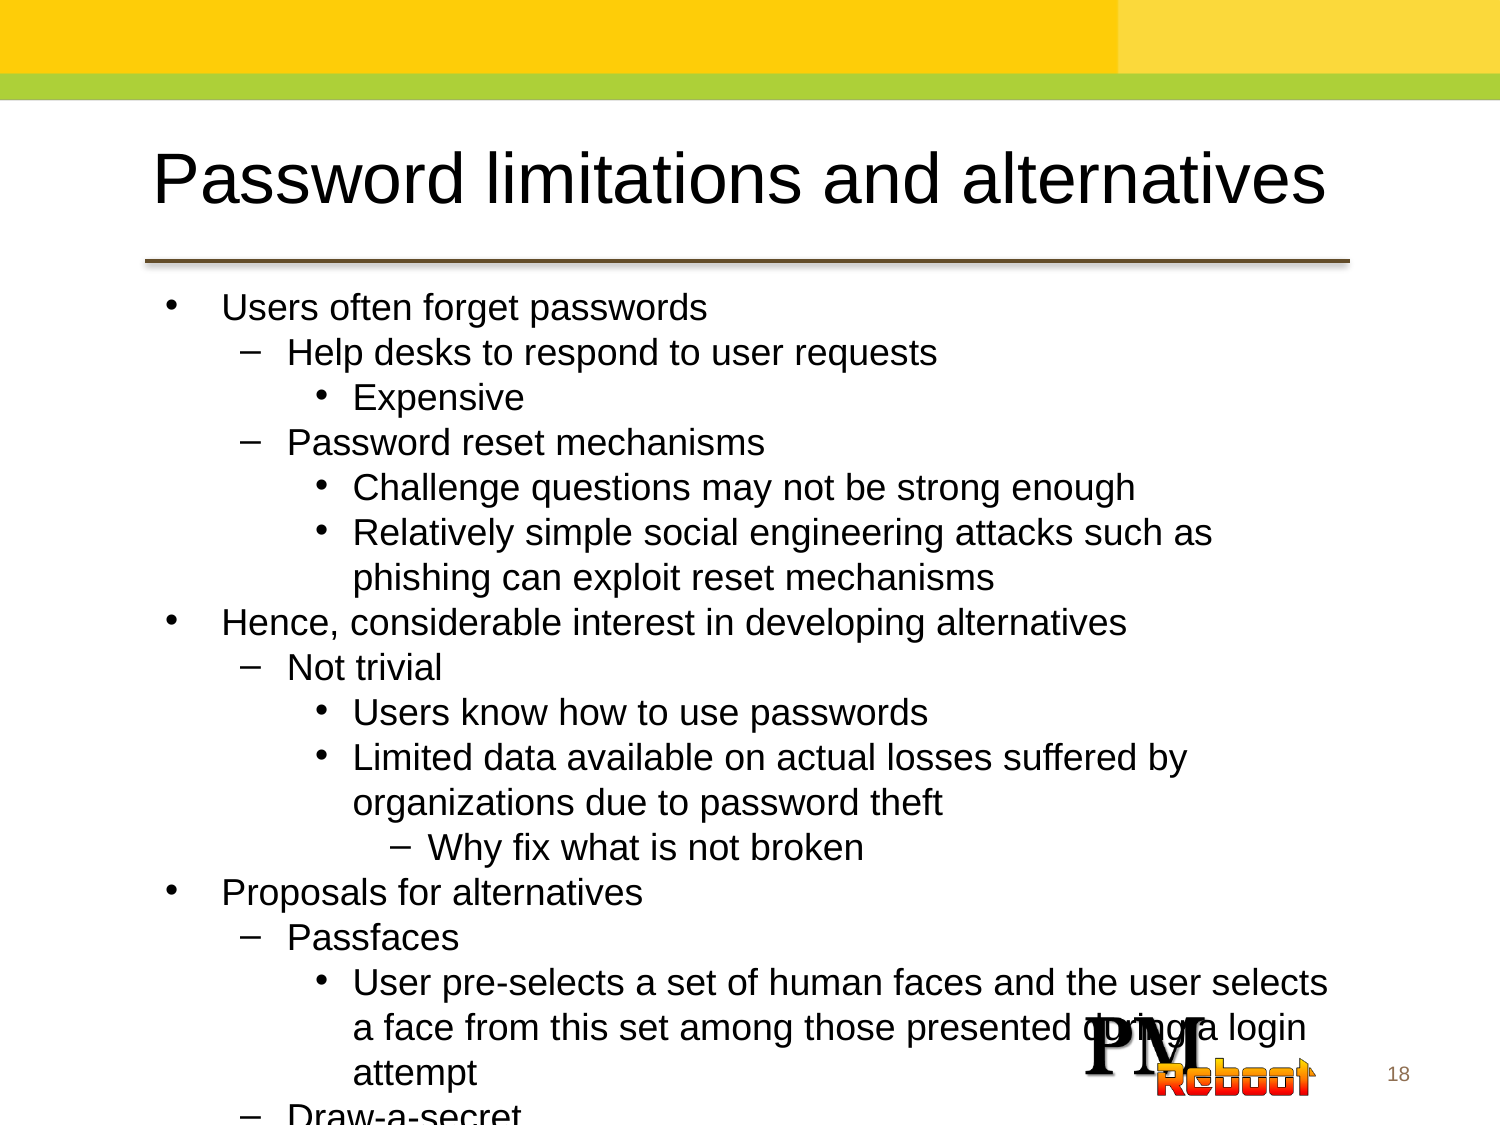

Password limitations and alternatives
Users often forget passwords
Help desks to respond to user requests
Expensive
Password reset mechanisms
Challenge questions may not be strong enough
Relatively simple social engineering attacks such as phishing can exploit reset mechanisms
Hence, considerable interest in developing alternatives
Not trivial
Users know how to use passwords
Limited data available on actual losses suffered by organizations due to password theft
Why fix what is not broken
Proposals for alternatives
Passfaces
User pre-selects a set of human faces and the user selects a face from this set among those presented during a login attempt
Draw-a-secret
Users draw a continuous line across a grid of squares
18